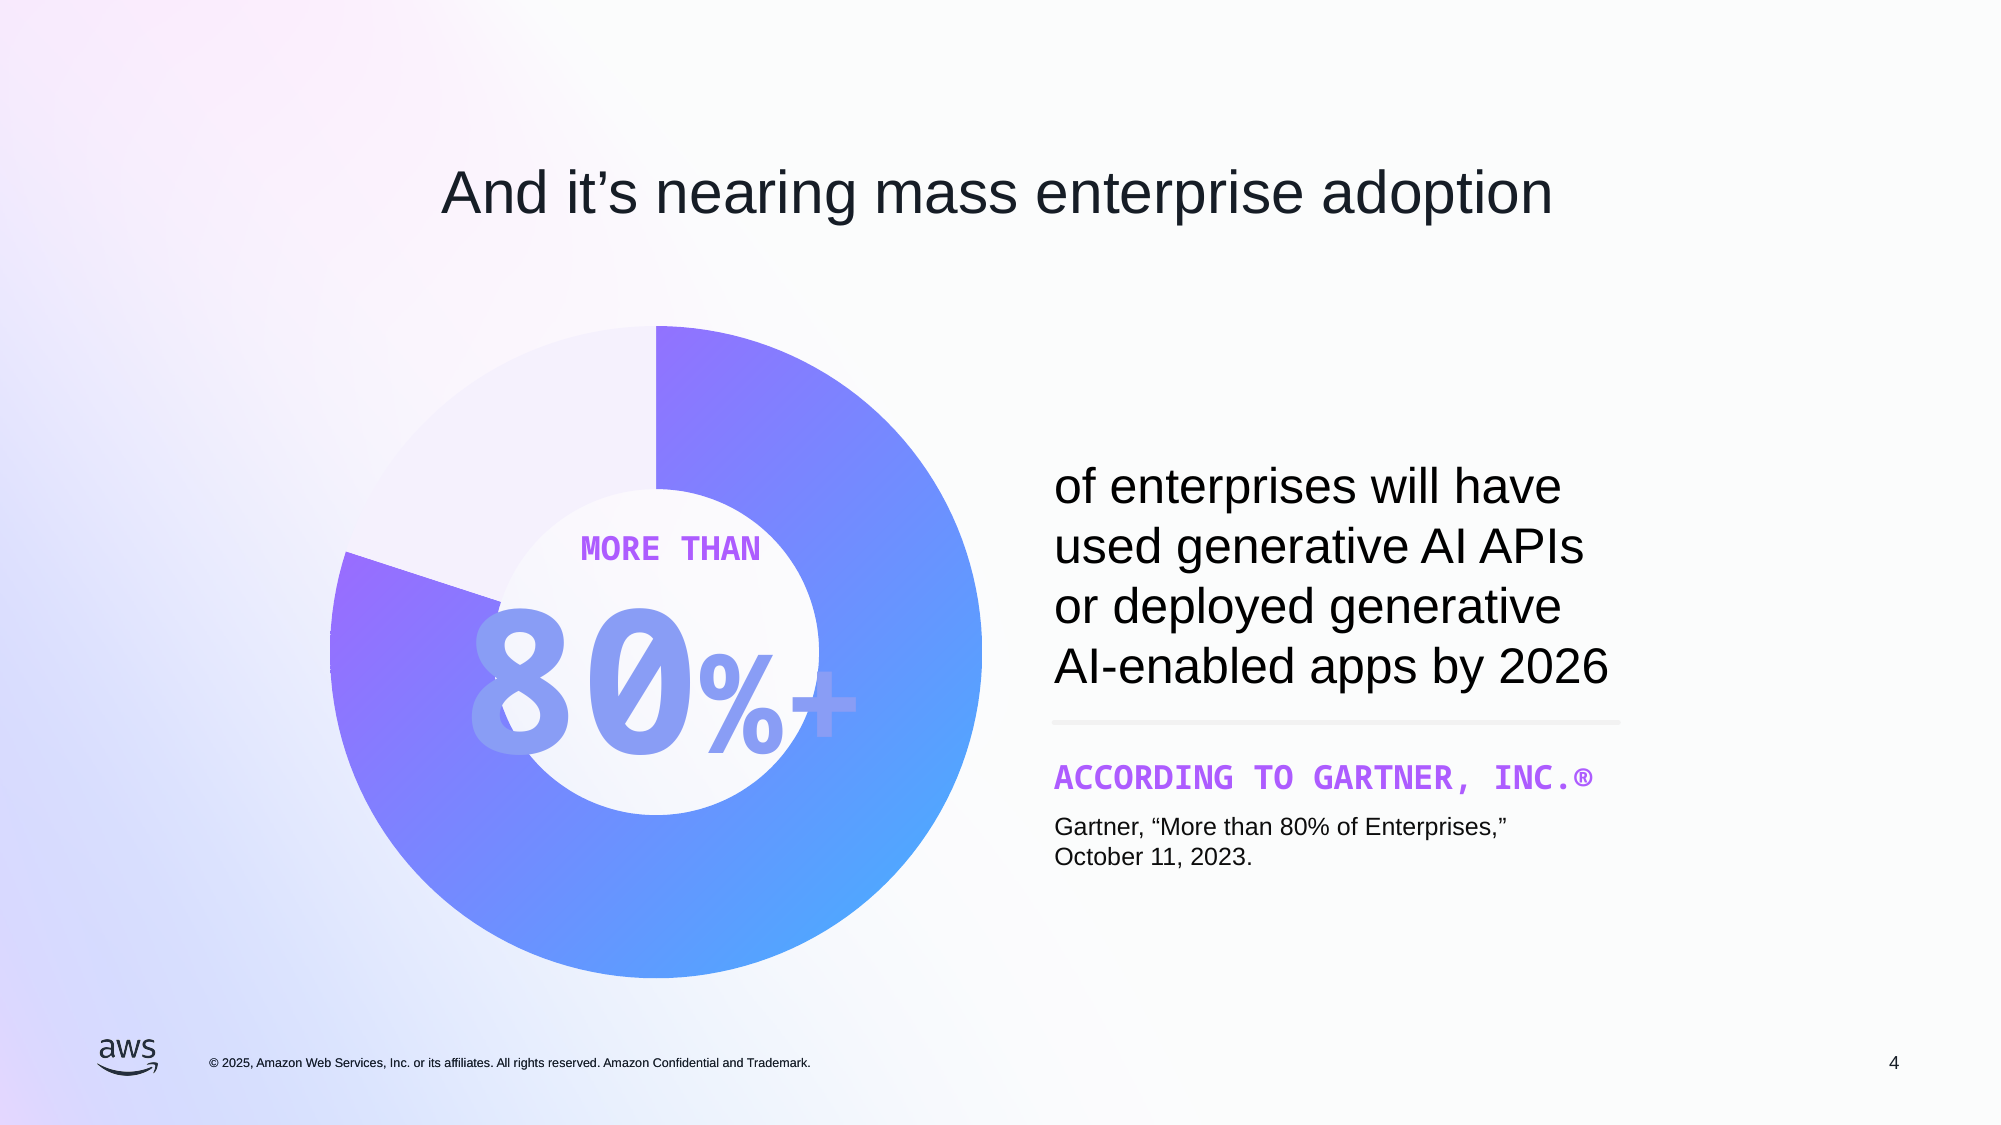

# And it’s nearing mass enterprise adoption

### Chart

| Category | Sales |
|---|---|
| 1st Qtr | 80.0 |
| 2nd Qtr | 20.0 |
of enterprises will have used generative AI APIs or deployed generative AI-enabled apps by 2026
MORE THAN
80%+
ACCORDING TO GARTNER, INC.®
Gartner, “More than 80% of Enterprises,” October 11, 2023.
4